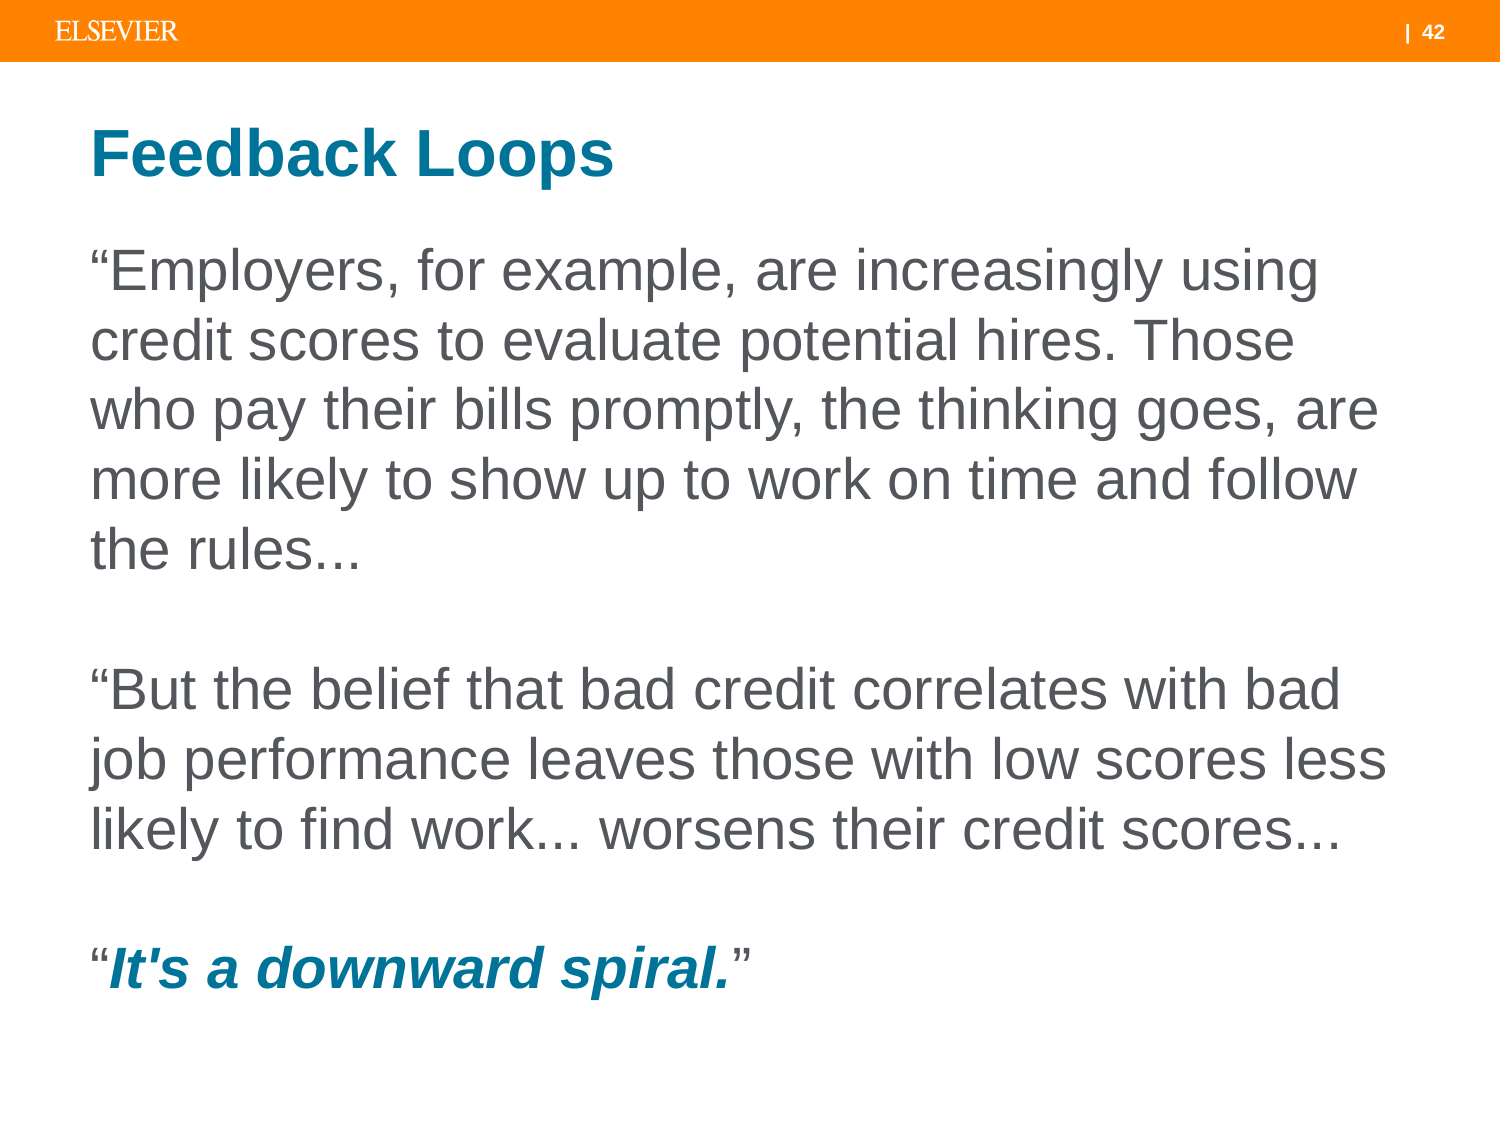

# Feedback Loops
“Employers, for example, are increasingly using credit scores to evaluate potential hires. Those who pay their bills promptly, the thinking goes, are more likely to show up to work on time and follow the rules...

“But the belief that bad credit correlates with bad job performance leaves those with low scores less likely to find work... worsens their credit scores...

“It's a downward spiral.”